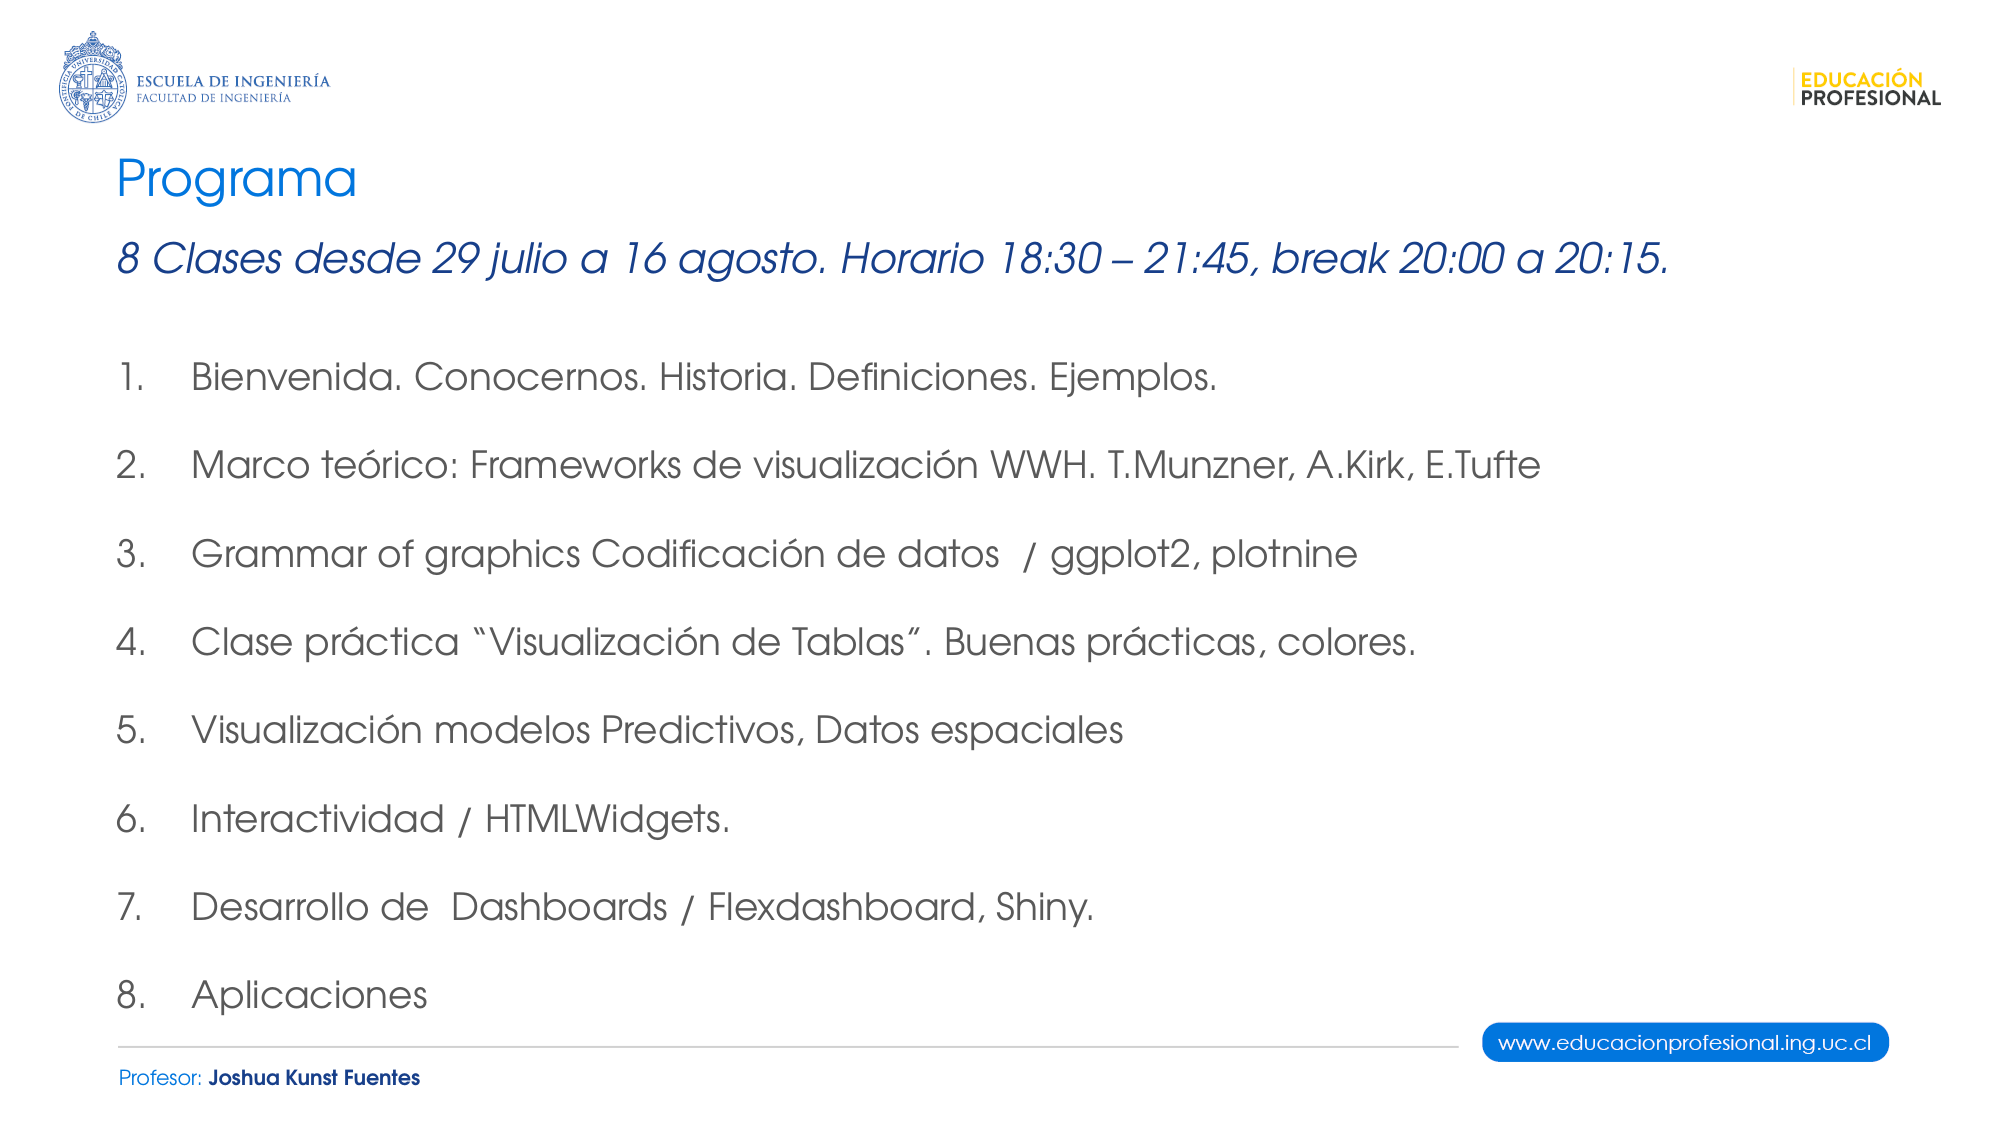

# Programa
8 Clases desde 29 julio a 16 agosto. Horario 18:30 – 21:45, break 20:00 a 20:15.
Bienvenida. Conocernos. Historia. Definiciones. Ejemplos.
Marco teórico: Frameworks de visualización WWH. T.Munzner, A.Kirk, E.Tufte
Grammar of graphics Codificación de datos  / ggplot2, plotnine
Clase práctica “Visualización de Tablas”. Buenas prácticas, colores.
Visualización modelos Predictivos, Datos espaciales
Interactividad / HTMLWidgets.
Desarrollo de  Dashboards / Flexdashboard, Shiny.
Aplicaciones